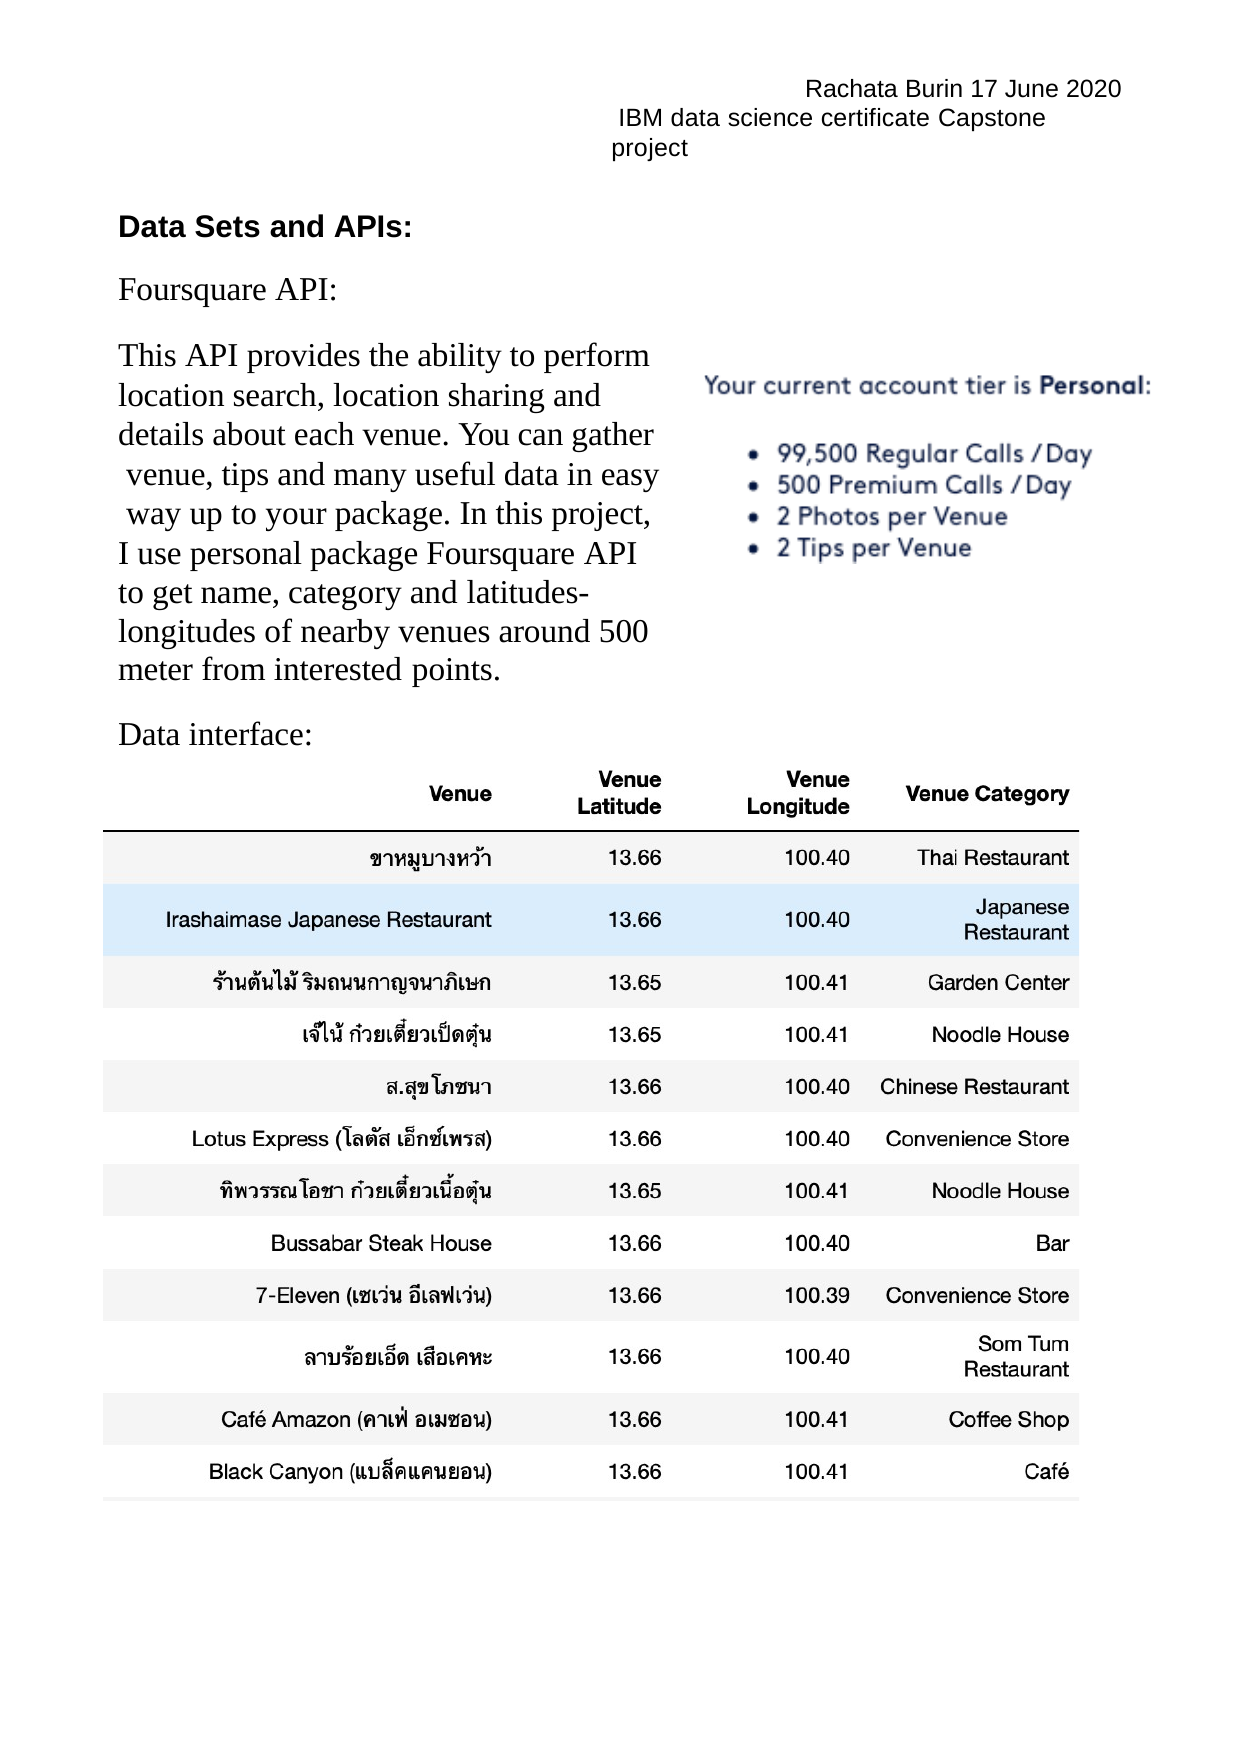

Rachata Burin 17 June 2020  IBM data science certificate Capstone project
Data Sets and APIs:
Foursquare API:
This API provides the ability to perform  location search, location sharing and  details about each venue. You can gather  venue, tips and many useful data in easy  way up to your package. In this project,  I use personal package Foursquare API  to get name, category and latitudes-
longitudes of nearby venues around 500 meter from interested points.
Data interface: